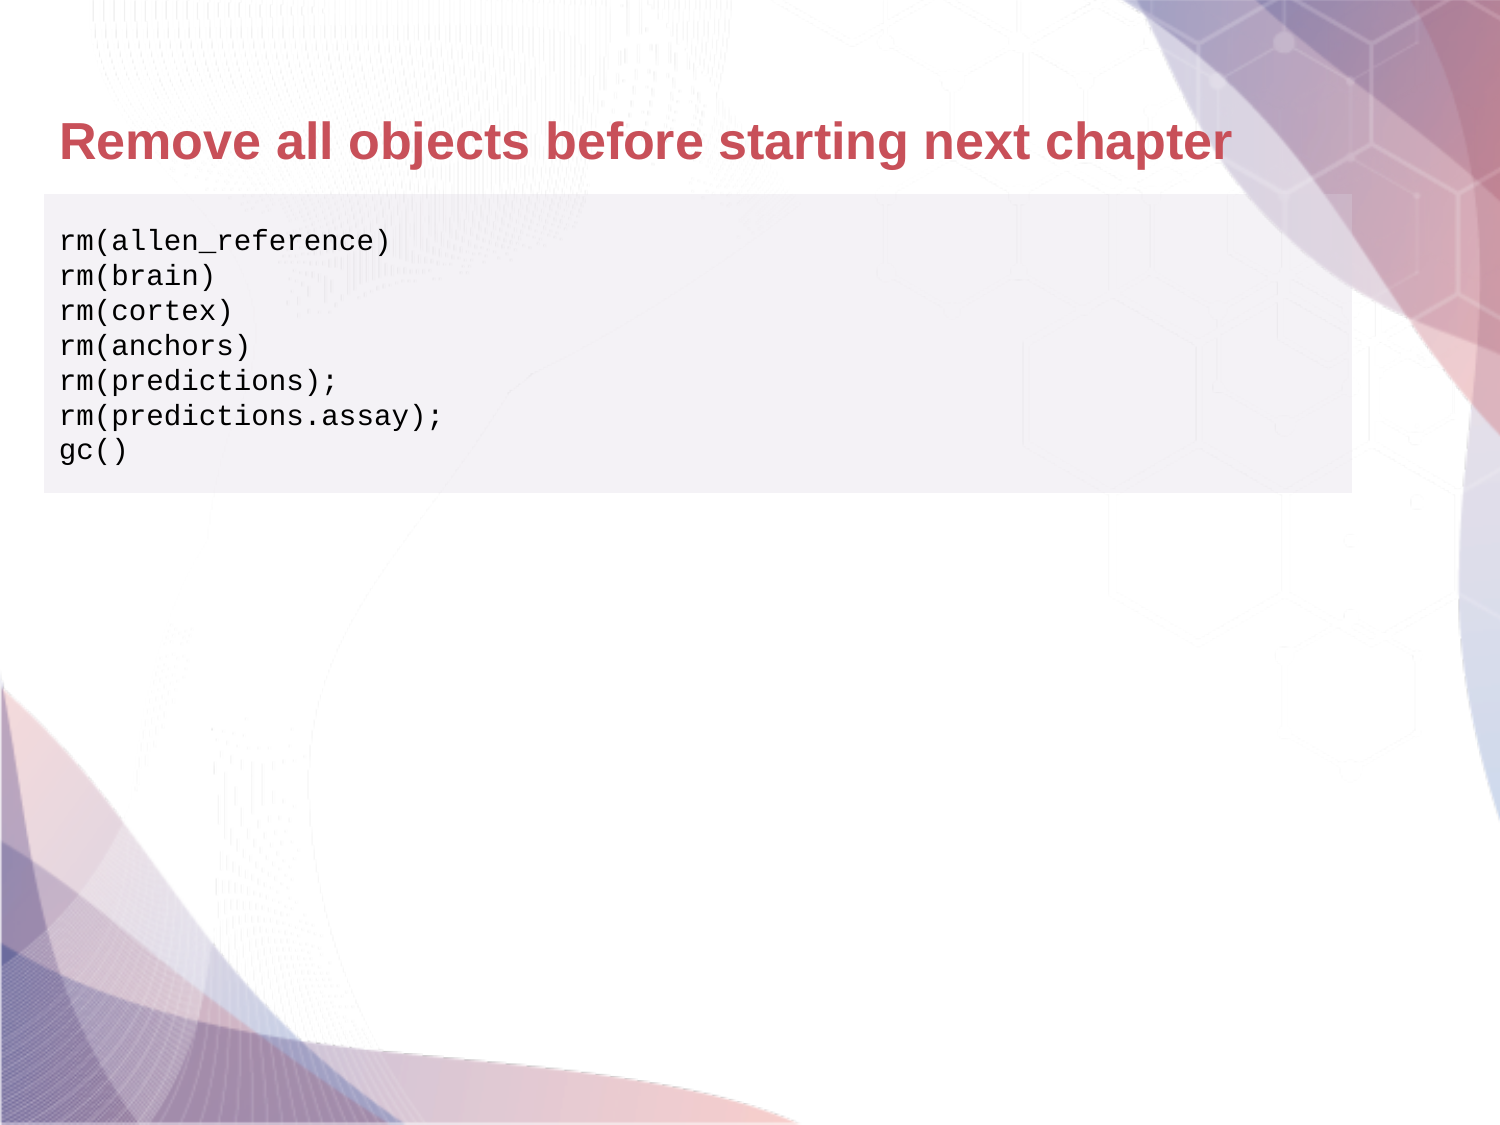

# Remove all objects before starting next chapter
rm(allen_reference)
rm(brain)
rm(cortex)
rm(anchors)
rm(predictions);
rm(predictions.assay);
gc()